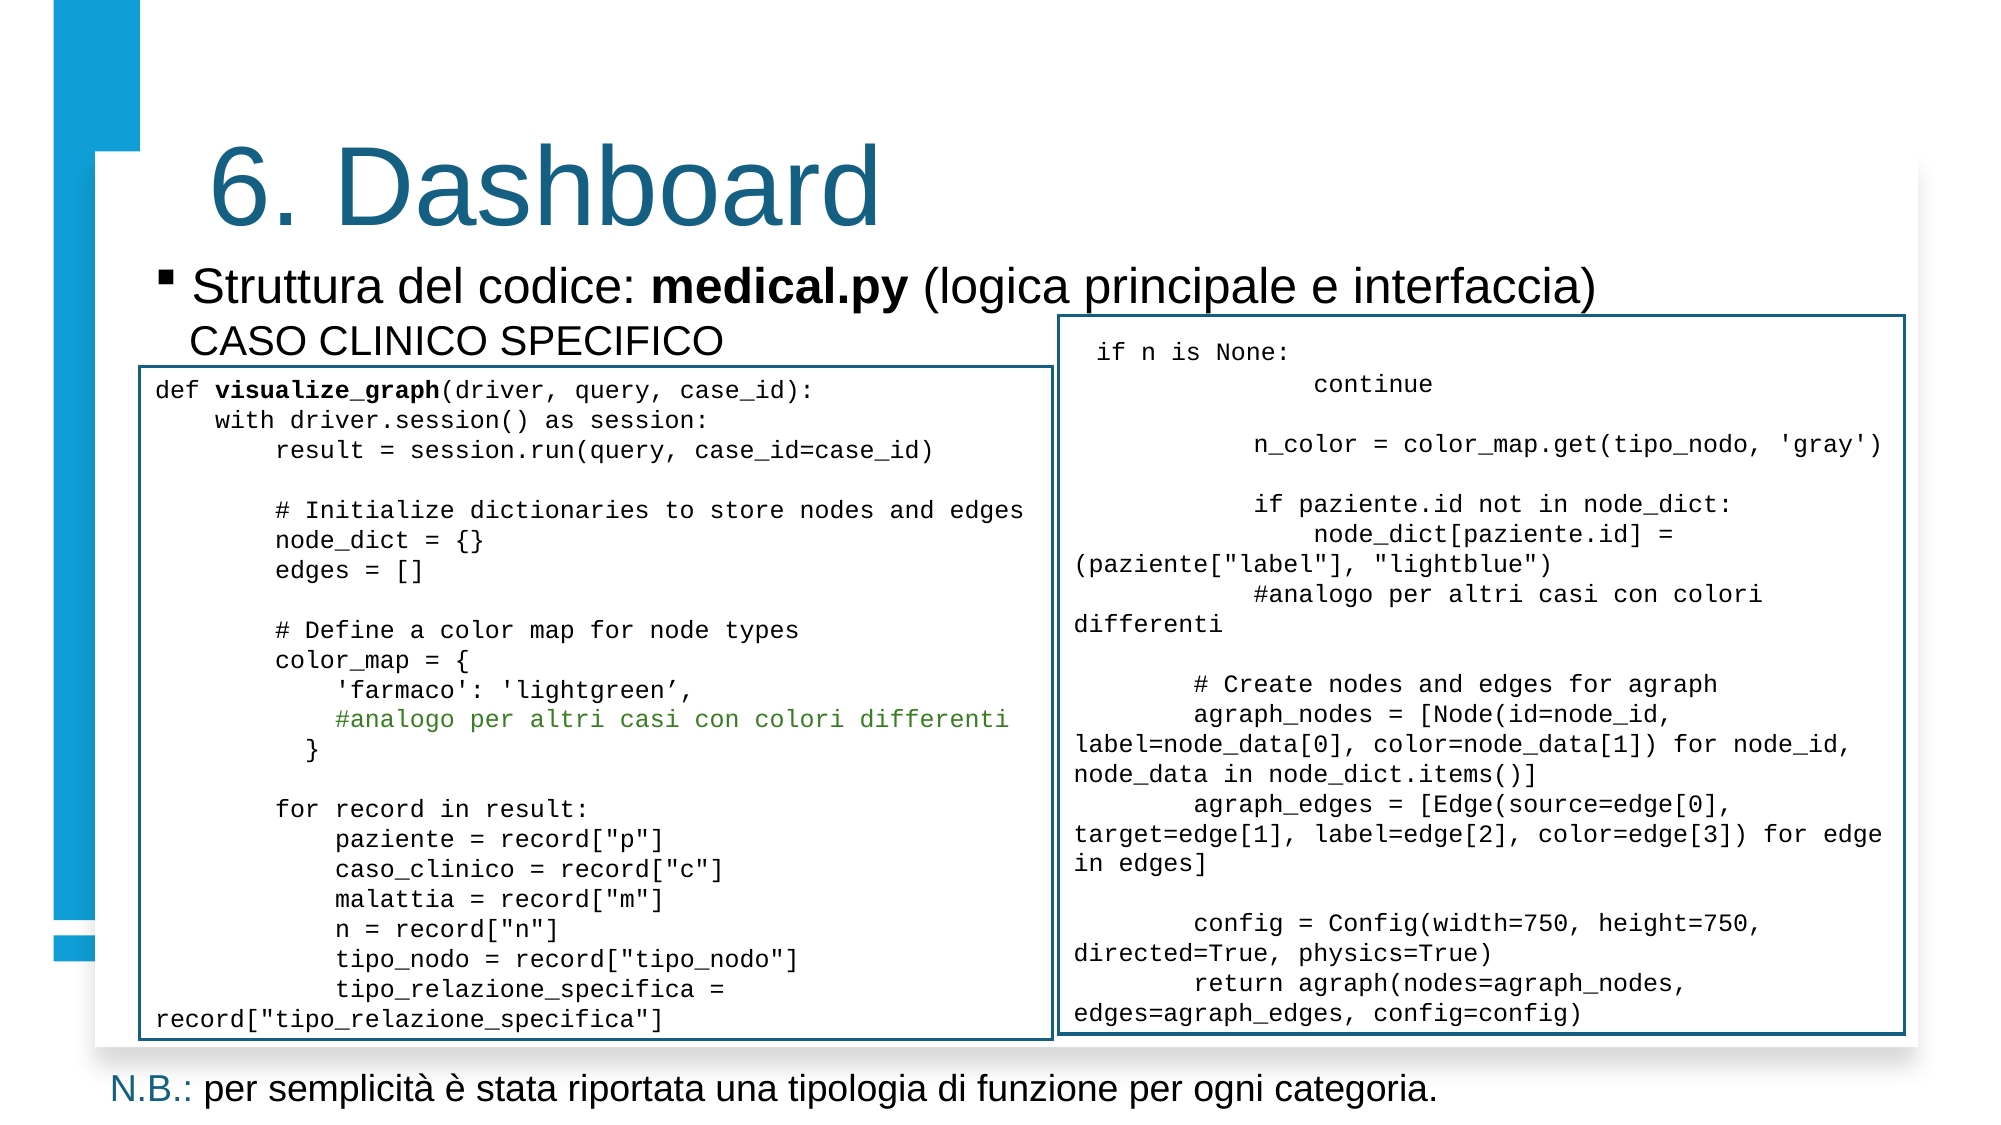

6. Dashboard

 Struttura del codice: medical.py (logica principale e interfaccia)
   CASO CLINICO SPECIFICO
 if n is None:
                continue

            n_color = color_map.get(tipo_nodo, 'gray')

            if paziente.id not in node_dict:
                node_dict[paziente.id] = (paziente["label"], "lightblue")
 	  #analogo per altri casi con colori differenti

        # Create nodes and edges for agraph
        agraph_nodes = [Node(id=node_id, label=node_data[0], color=node_data[1]) for node_id, node_data in node_dict.items()]
        agraph_edges = [Edge(source=edge[0], target=edge[1], label=edge[2], color=edge[3]) for edge in edges]

        config = Config(width=750, height=750, directed=True, physics=True)
        return agraph(nodes=agraph_nodes, edges=agraph_edges, config=config)
def visualize_graph(driver, query, case_id):
    with driver.session() as session:
        result = session.run(query, case_id=case_id)

        # Initialize dictionaries to store nodes and edges
        node_dict = {}
        edges = []

        # Define a color map for node types
        color_map = {
            'farmaco': 'lightgreen’,
            #analogo per altri casi con colori differenti
	}

        for record in result:
            paziente = record["p"]
            caso_clinico = record["c"]
            malattia = record["m"]
            n = record["n"]
            tipo_nodo = record["tipo_nodo"]
            tipo_relazione_specifica = record["tipo_relazione_specifica"]

N.B.: per semplicità è stata riportata una tipologia di funzione per ogni categoria.